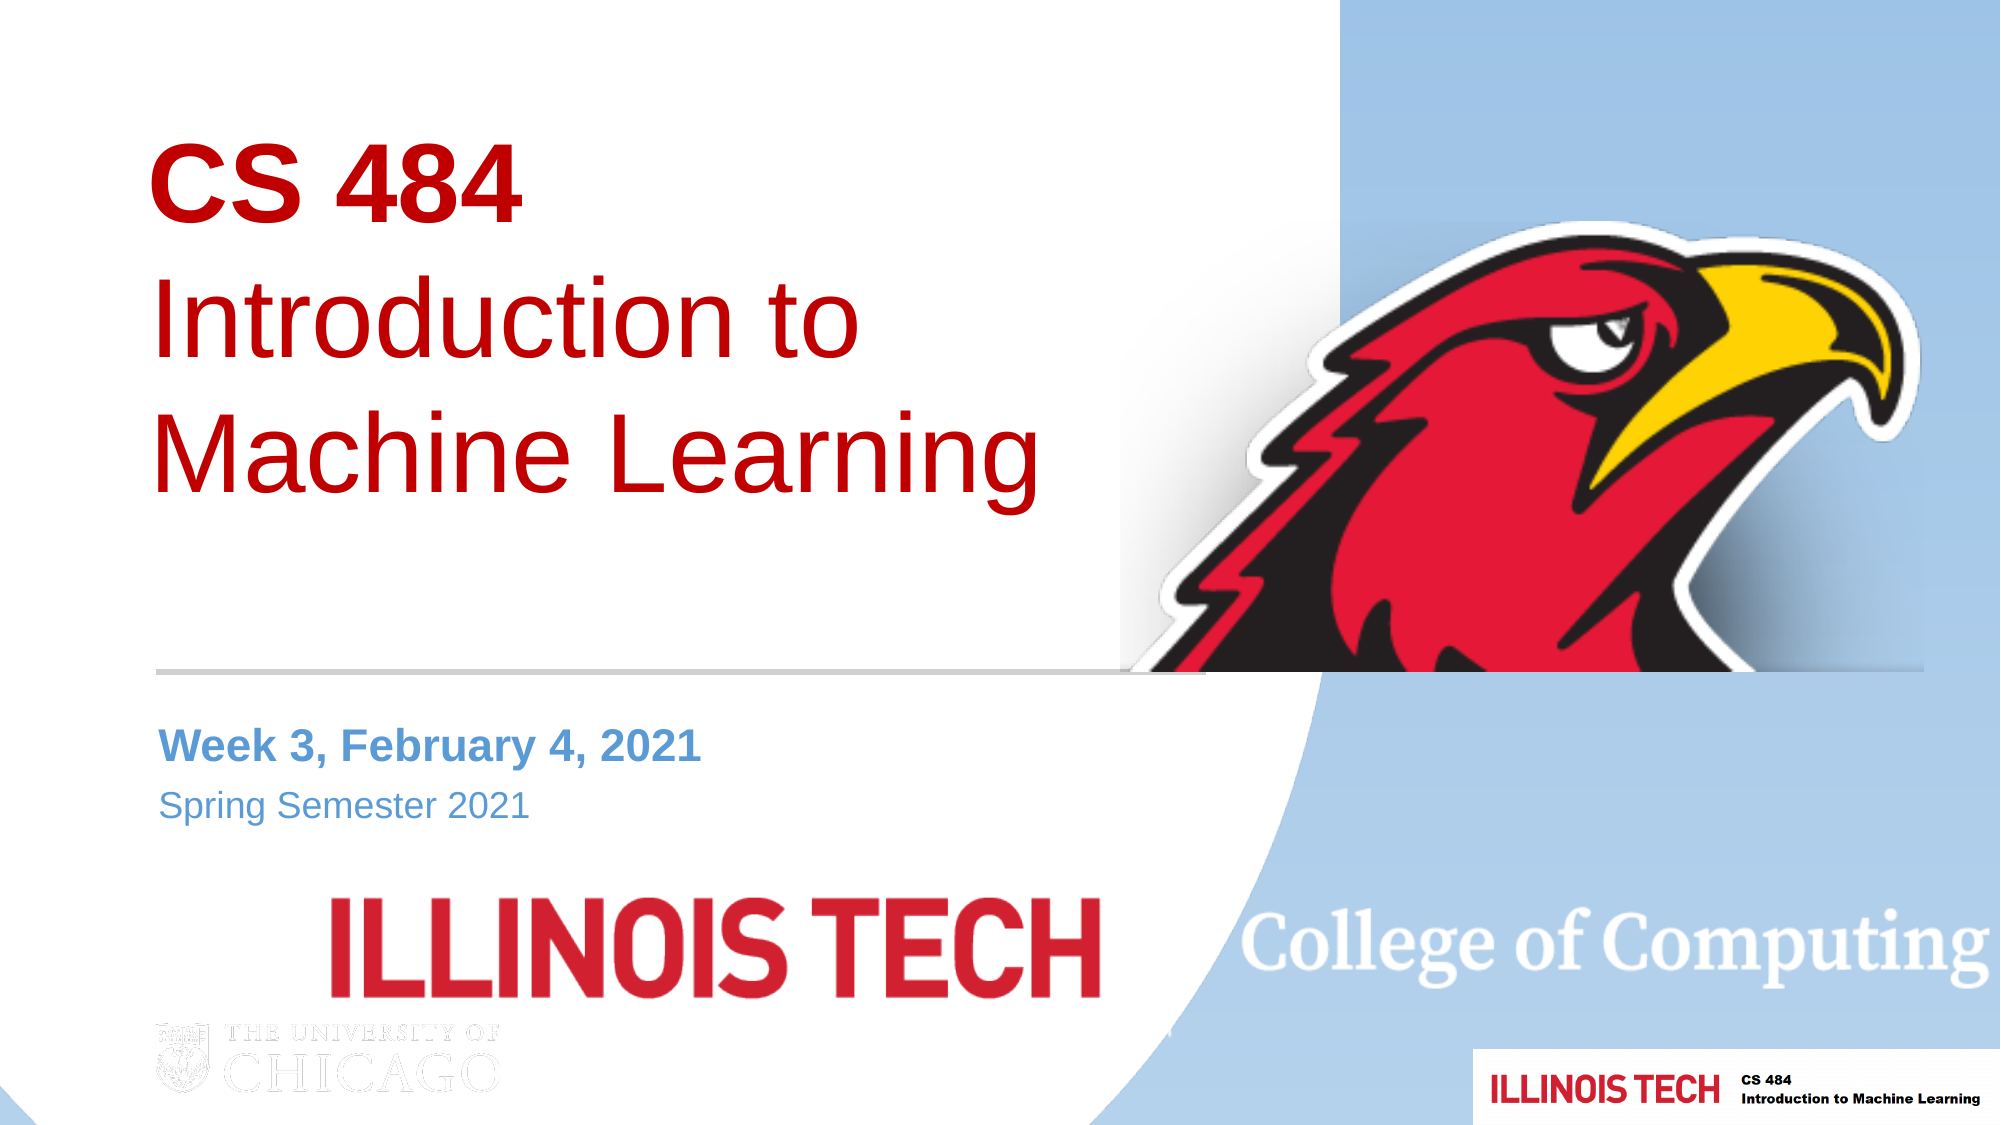

CS 484
Introduction to Machine Learning
Week 3, February 4, 2021
Spring Semester 2021
1